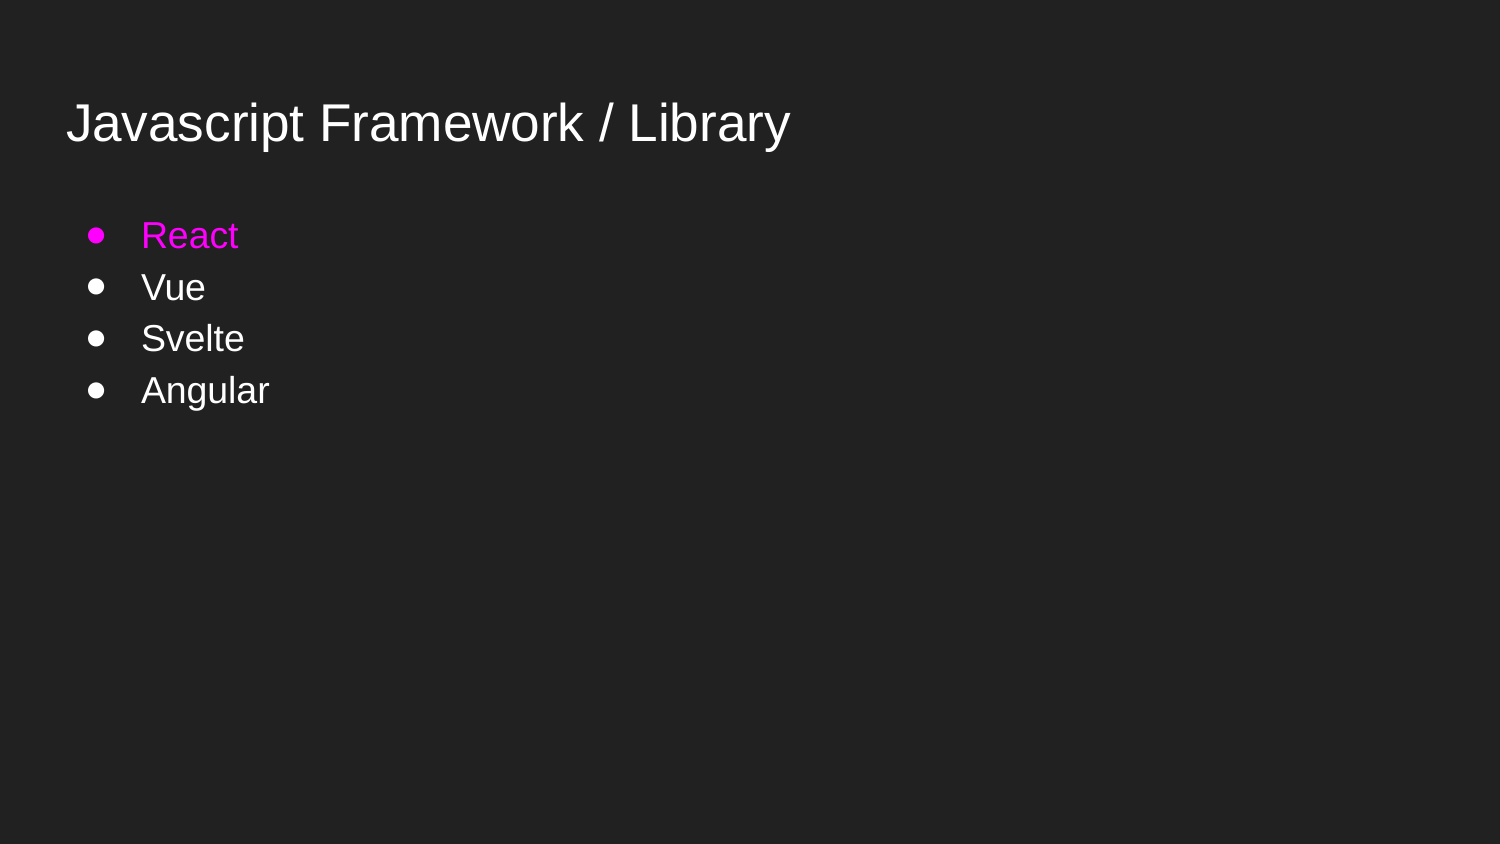

# Javascript Framework / Library
React
Vue
Svelte
Angular